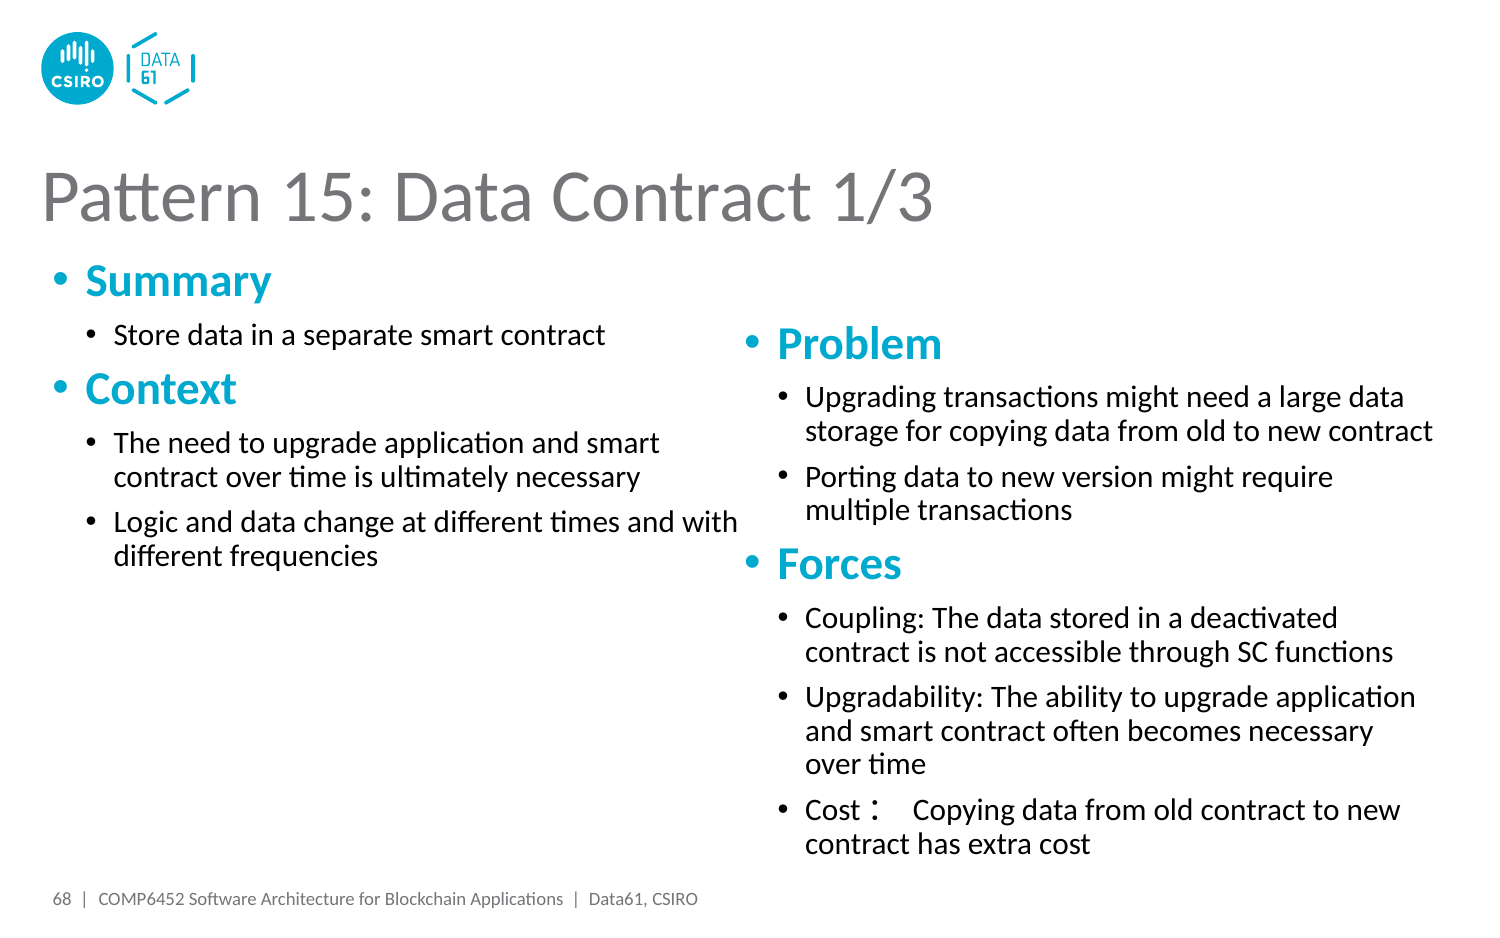

# Pattern 15: Data Contract 1/3
Summary
Store data in a separate smart contract
Context
The need to upgrade application and smart contract over time is ultimately necessary
Logic and data change at different times and with different frequencies

Problem
Upgrading transactions might need a large data storage for copying data from old to new contract
Porting data to new version might require multiple transactions
Forces
Coupling: The data stored in a deactivated contract is not accessible through SC functions
Upgradability: The ability to upgrade application and smart contract often becomes necessary over time
Cost： Copying data from old contract to new contract has extra cost
68  |
COMP6452 Software Architecture for Blockchain Applications  |  Data61, CSIRO